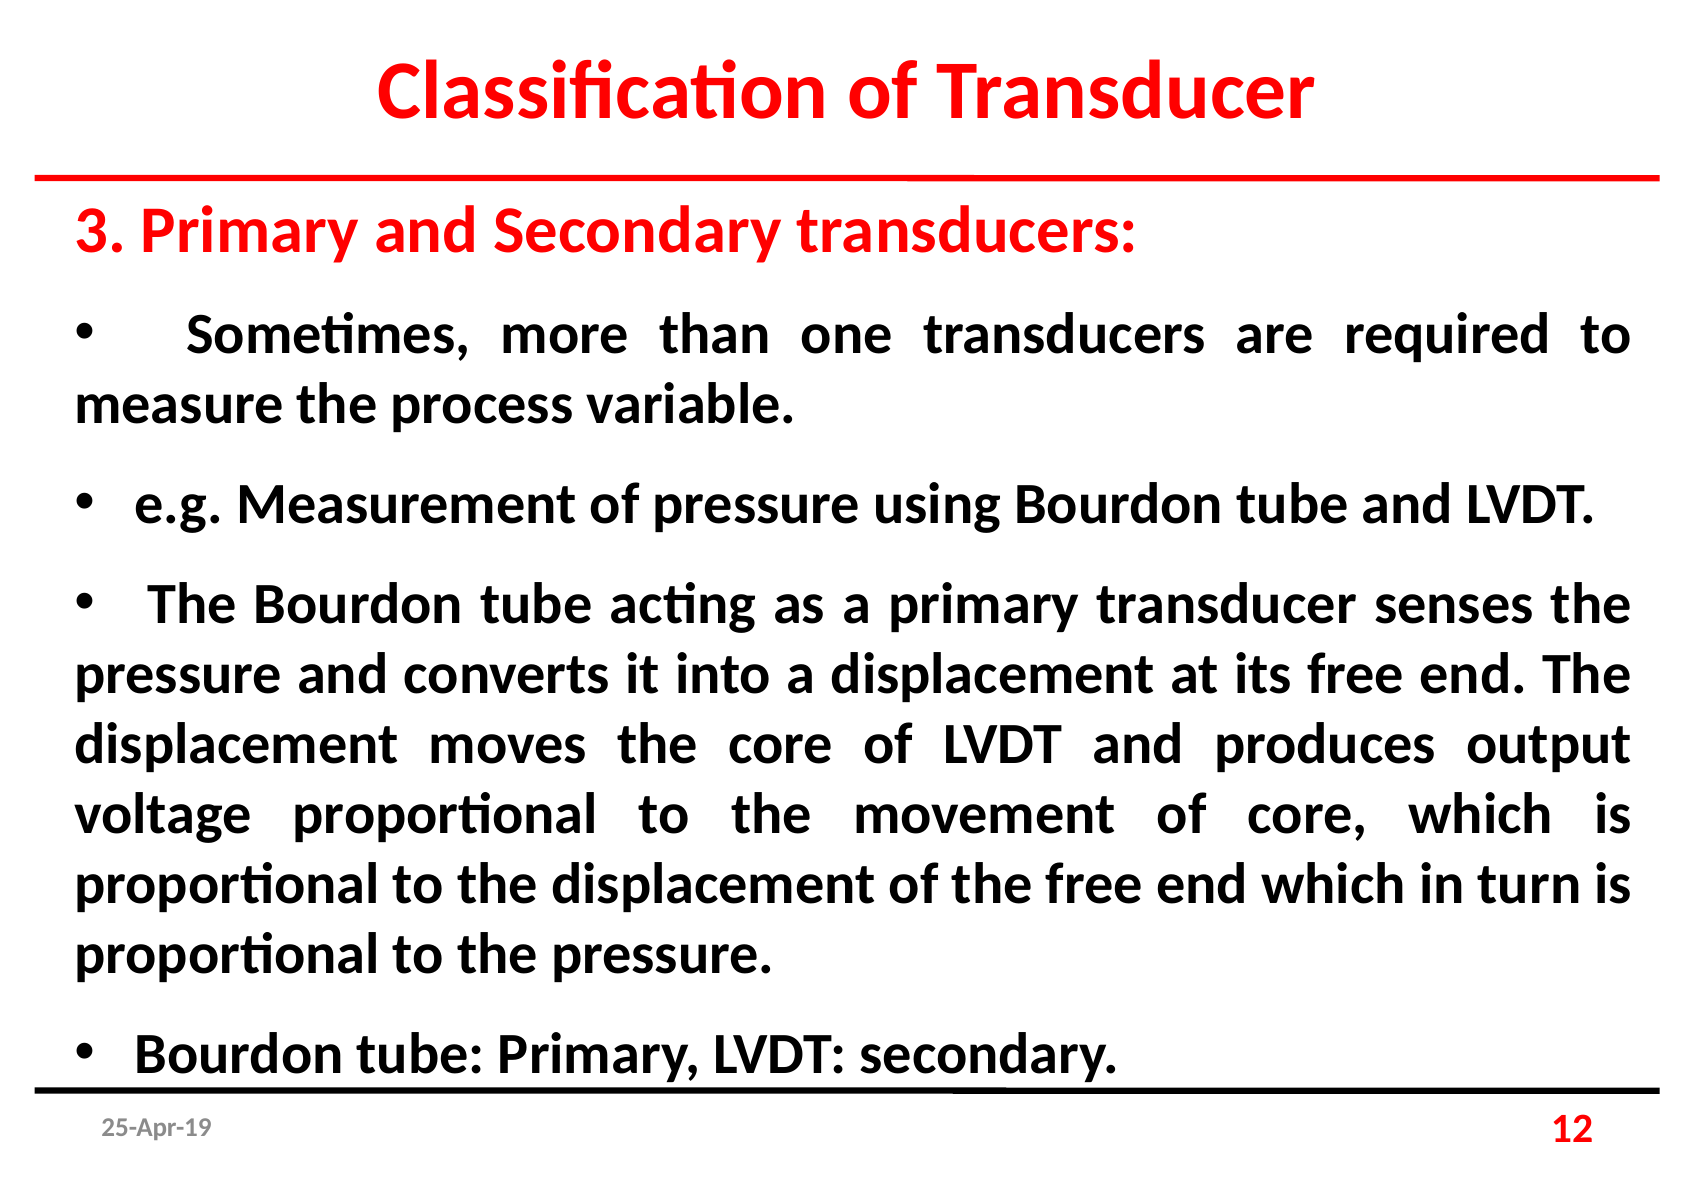

Classification of Transducer
3. Primary and Secondary transducers:

   Sometimes, more than one transducers are required to measure the process variable.

   e.g. Measurement of pressure using Bourdon tube and LVDT.

   The Bourdon tube acting as a primary transducer senses the pressure and converts it into a displacement at its free end. The displacement moves the core of LVDT and produces output voltage proportional to the movement of core, which is proportional to the displacement of the free end which in turn is proportional to the pressure.

   Bourdon tube: Primary, LVDT: secondary.
25-Apr-19
12